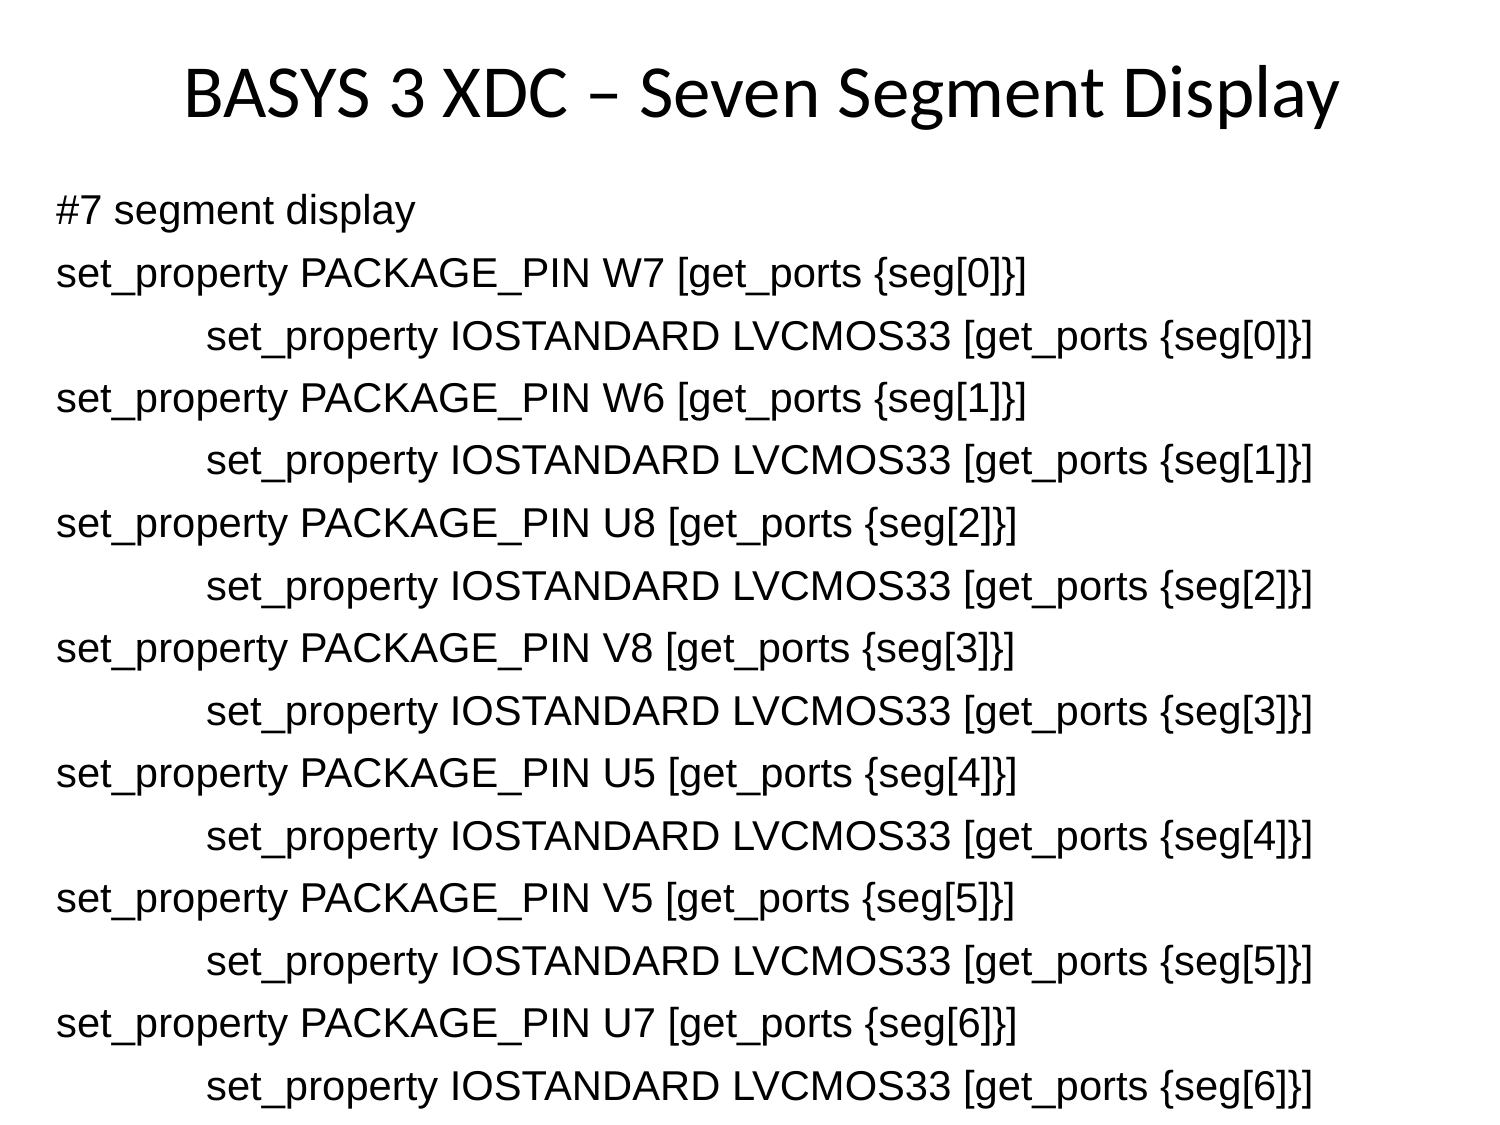

# BASYS 3 XDC – Seven Segment Display
#7 segment display
set_property PACKAGE_PIN W7 [get_ports {seg[0]}]
	set_property IOSTANDARD LVCMOS33 [get_ports {seg[0]}]
set_property PACKAGE_PIN W6 [get_ports {seg[1]}]
	set_property IOSTANDARD LVCMOS33 [get_ports {seg[1]}]
set_property PACKAGE_PIN U8 [get_ports {seg[2]}]
	set_property IOSTANDARD LVCMOS33 [get_ports {seg[2]}]
set_property PACKAGE_PIN V8 [get_ports {seg[3]}]
	set_property IOSTANDARD LVCMOS33 [get_ports {seg[3]}]
set_property PACKAGE_PIN U5 [get_ports {seg[4]}]
	set_property IOSTANDARD LVCMOS33 [get_ports {seg[4]}]
set_property PACKAGE_PIN V5 [get_ports {seg[5]}]
	set_property IOSTANDARD LVCMOS33 [get_ports {seg[5]}]
set_property PACKAGE_PIN U7 [get_ports {seg[6]}]
	set_property IOSTANDARD LVCMOS33 [get_ports {seg[6]}]